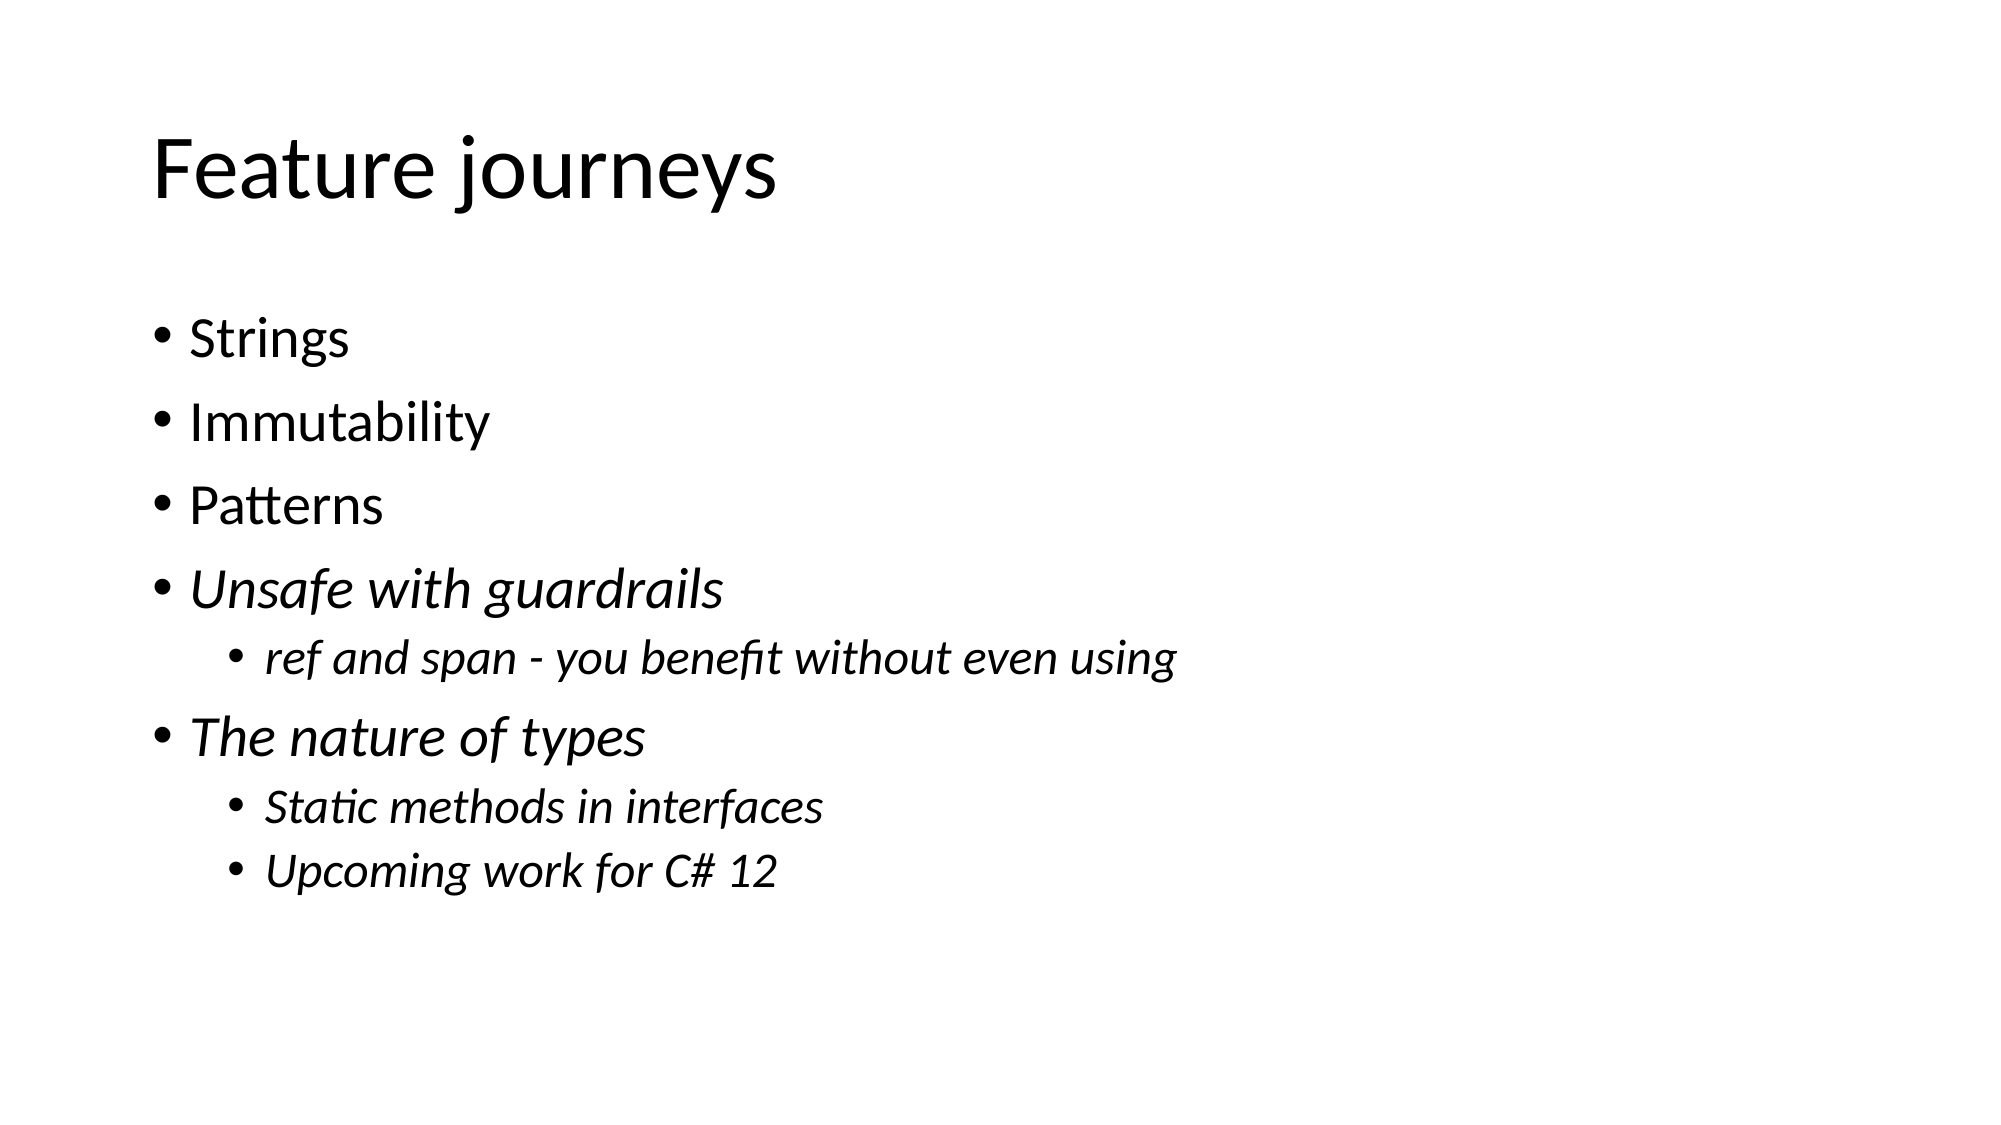

# Feature journeys
Strings
Immutability
Patterns
Unsafe with guardrails
ref and span - you benefit without even using
The nature of types
Static methods in interfaces
Upcoming work for C# 12